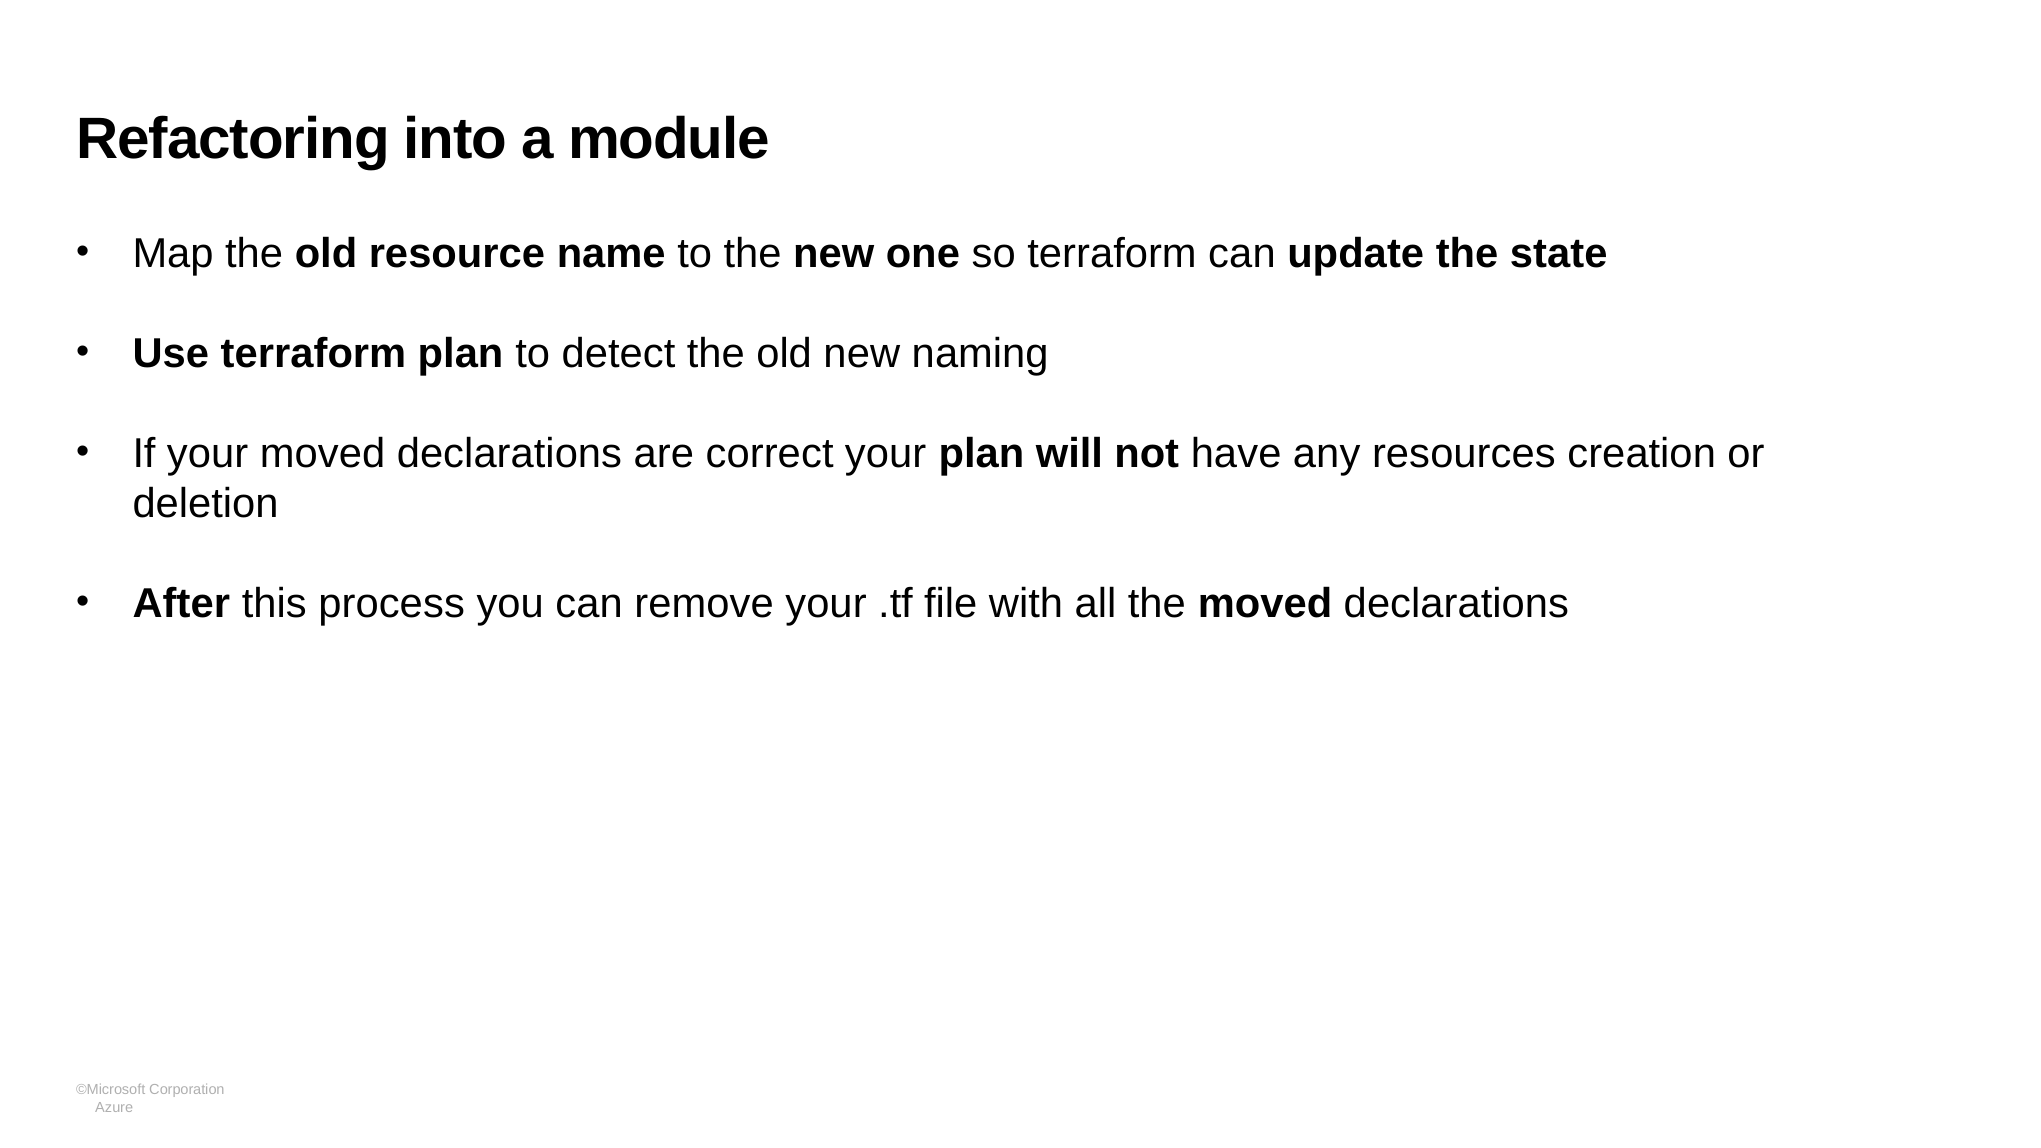

# Refactoring into a module
Map the old resource name to the new one so terraform can update the state

Use terraform plan to detect the old new naming

If your moved declarations are correct your plan will not have any resources creation or deletion

After this process you can remove your .tf file with all the moved declarations